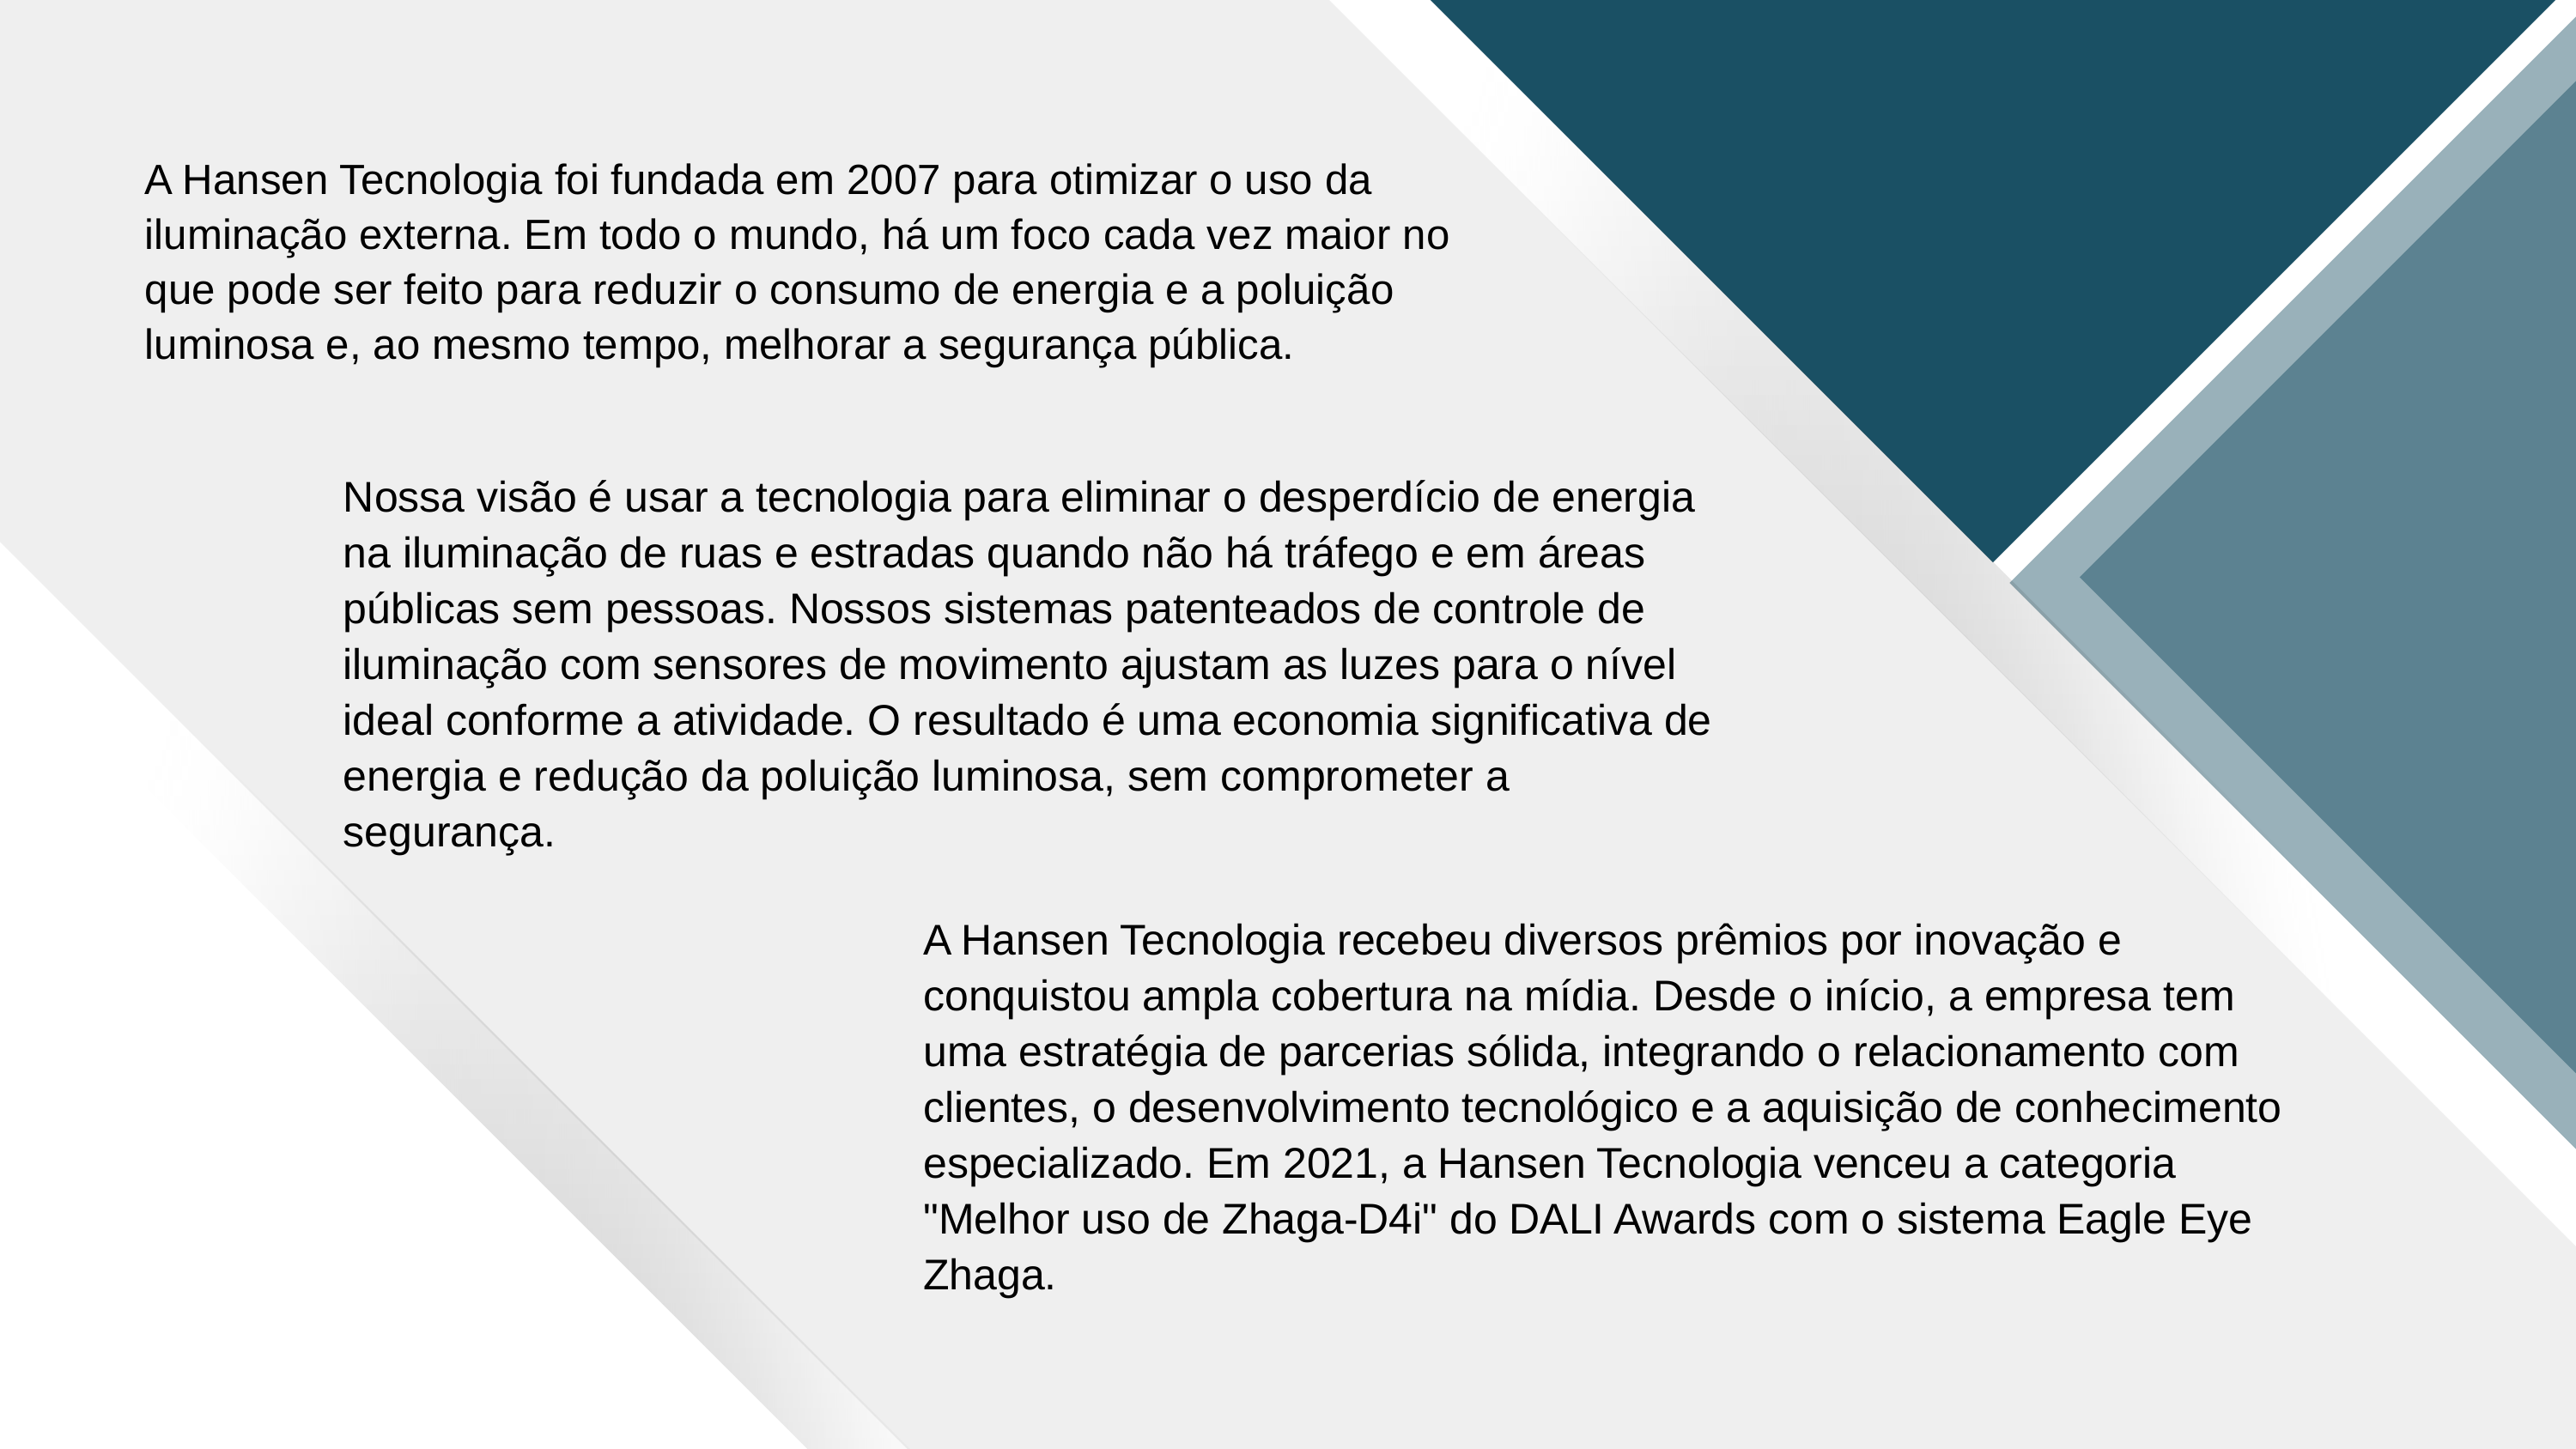

A Hansen Tecnologia foi fundada em 2007 para otimizar o uso da iluminação externa. Em todo o mundo, há um foco cada vez maior no que pode ser feito para reduzir o consumo de energia e a poluição luminosa e, ao mesmo tempo, melhorar a segurança pública.

Nossa visão é usar a tecnologia para eliminar o desperdício de energia na iluminação de ruas e estradas quando não há tráfego e em áreas públicas sem pessoas. Nossos sistemas patenteados de controle de iluminação com sensores de movimento ajustam as luzes para o nível ideal conforme a atividade. O resultado é uma economia significativa de energia e redução da poluição luminosa, sem comprometer a segurança.
A Hansen Tecnologia recebeu diversos prêmios por inovação e conquistou ampla cobertura na mídia. Desde o início, a empresa tem uma estratégia de parcerias sólida, integrando o relacionamento com clientes, o desenvolvimento tecnológico e a aquisição de conhecimento especializado. Em 2021, a Hansen Tecnologia venceu a categoria "Melhor uso de Zhaga-D4i" do DALI Awards com o sistema Eagle Eye Zhaga.